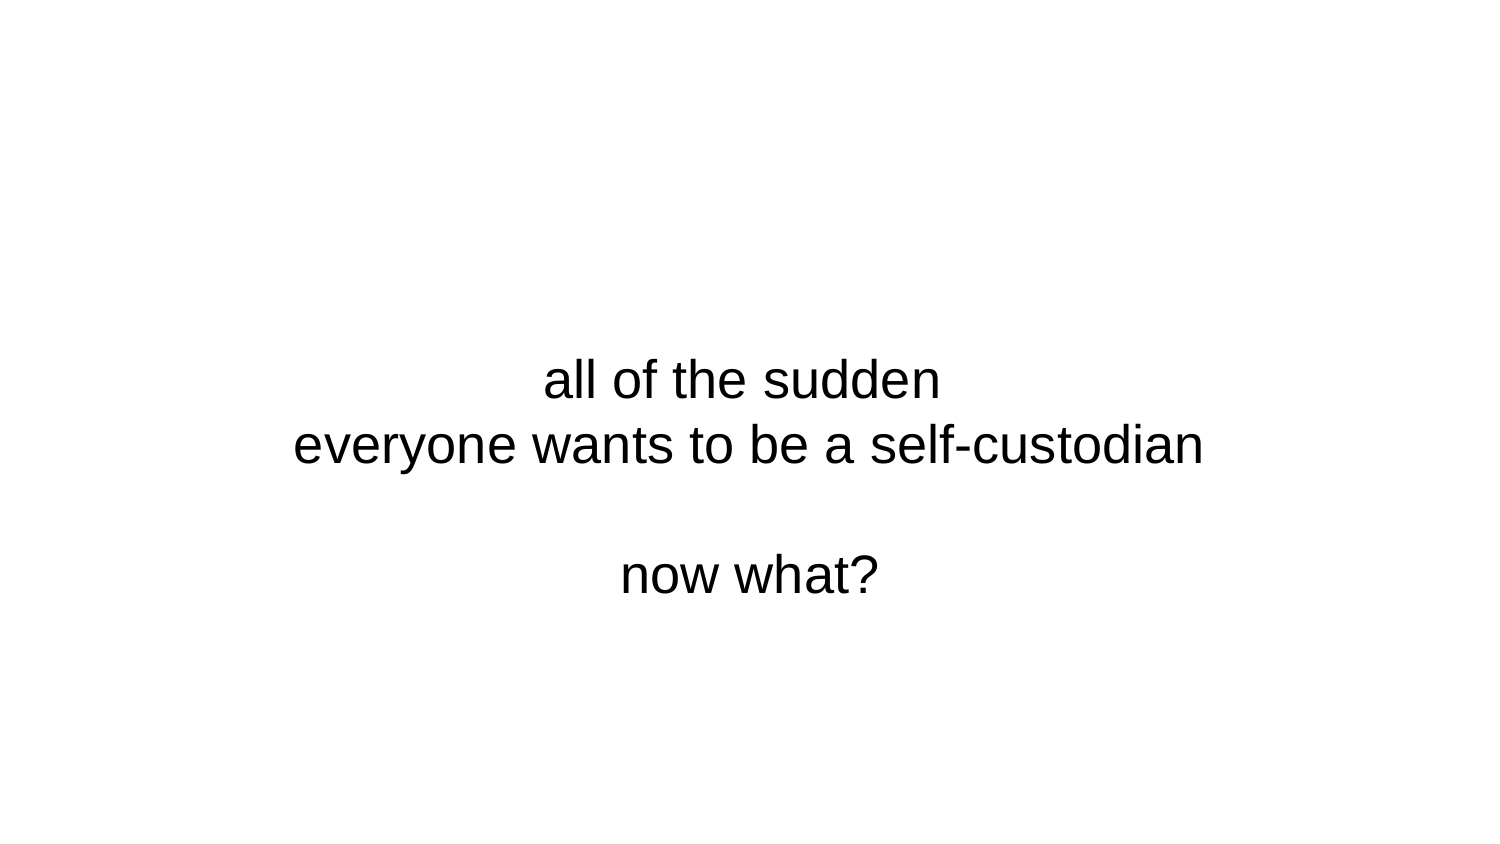

# all of the sudden
everyone wants to be a self-custodian

now what?